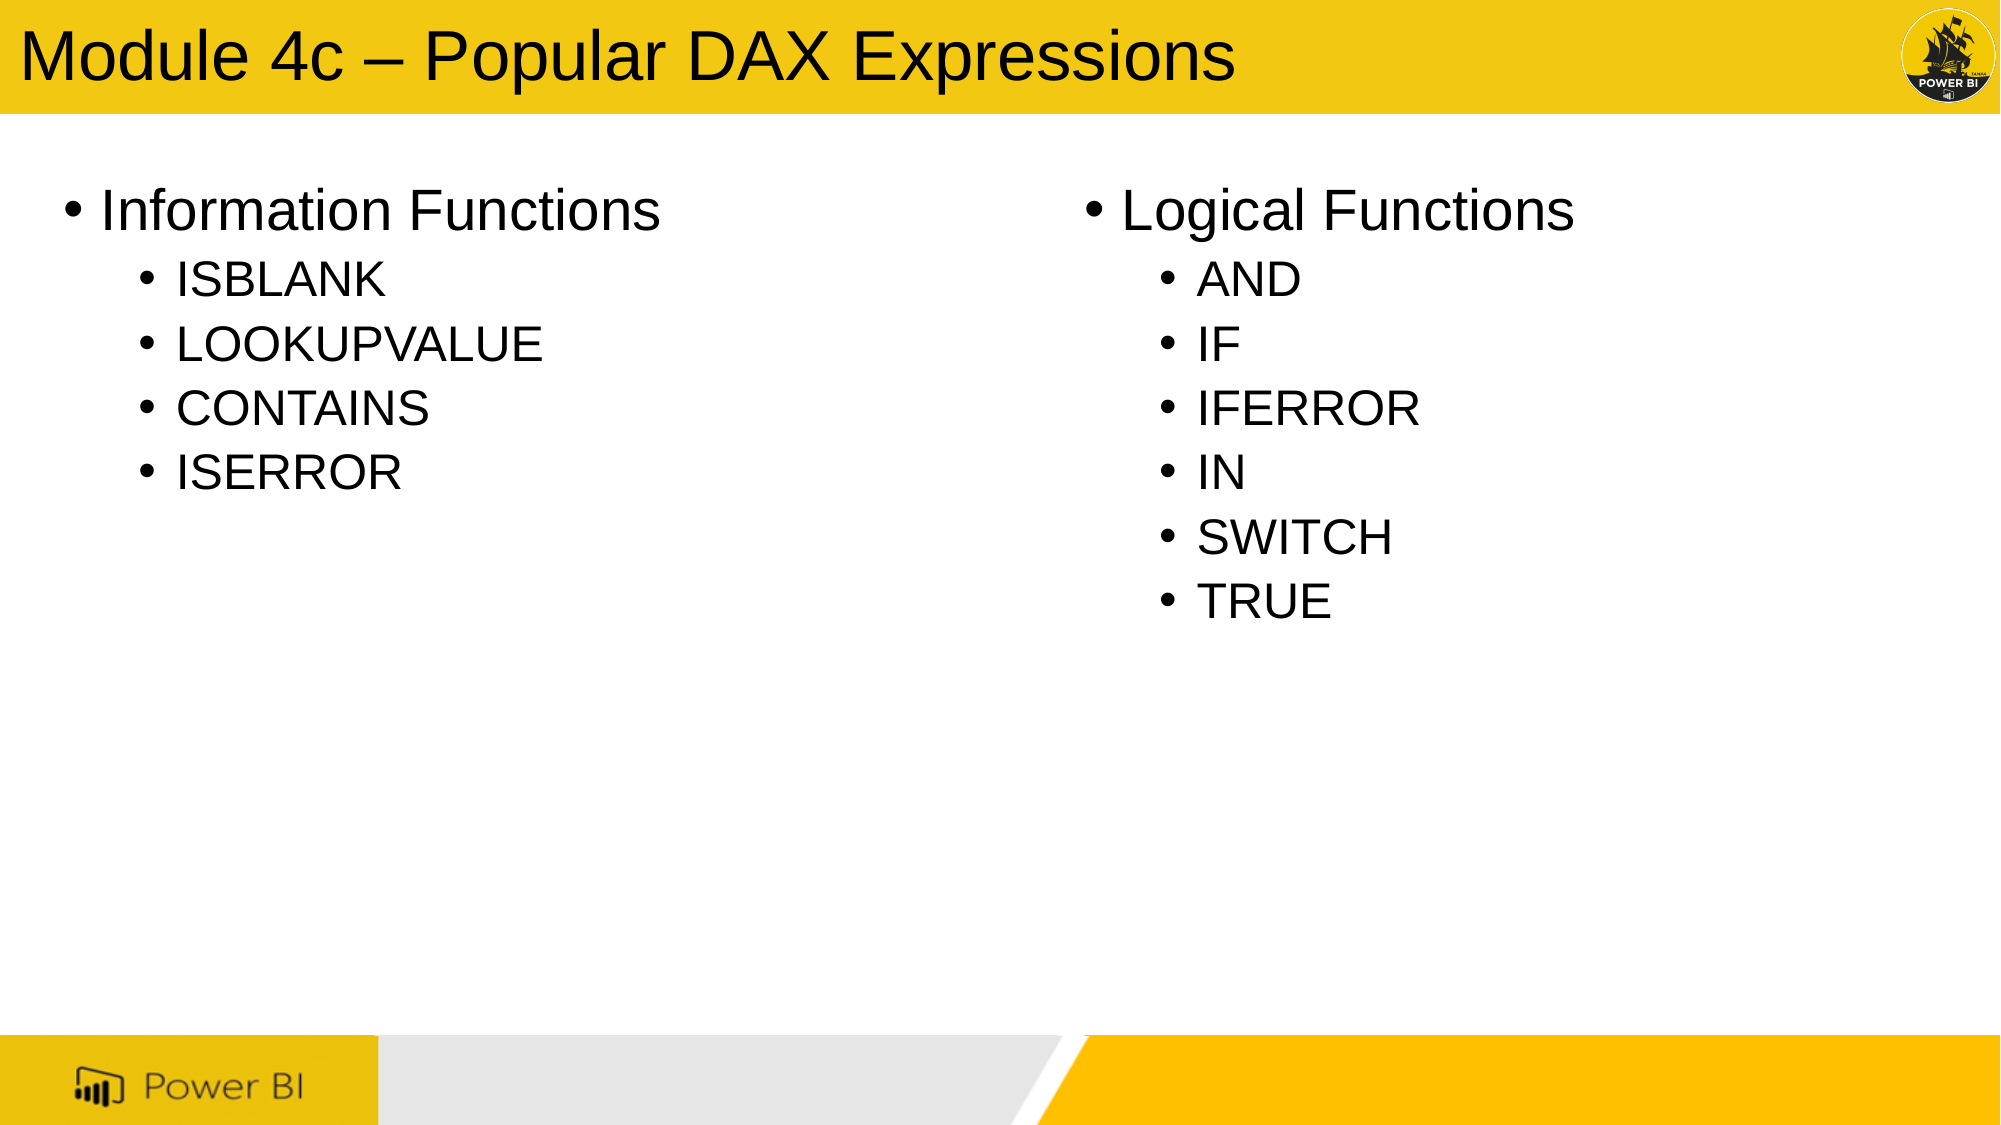

# Module 4c – Popular DAX Expressions
Information Functions
ISBLANK
LOOKUPVALUE
CONTAINS
ISERROR

Logical Functions
AND
IF
IFERROR
IN
SWITCH
TRUE